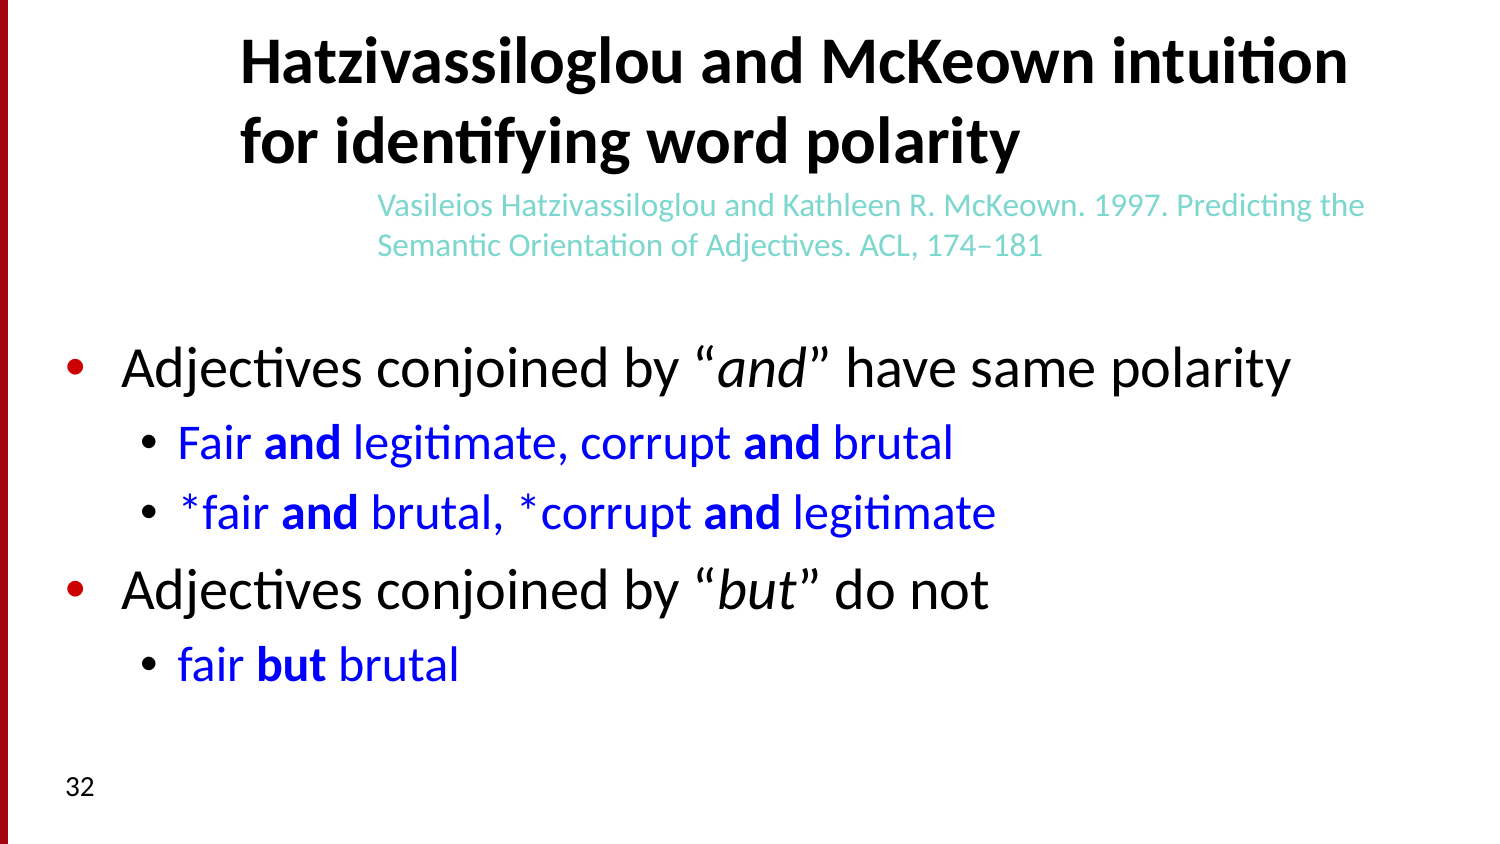

# Hatzivassiloglou and McKeown intuition for identifying word polarity
Vasileios Hatzivassiloglou and Kathleen R. McKeown. 1997. Predicting the Semantic Orientation of Adjectives. ACL, 174–181
Adjectives conjoined by “and” have same polarity
Fair and legitimate, corrupt and brutal
*fair and brutal, *corrupt and legitimate
Adjectives conjoined by “but” do not
fair but brutal

32